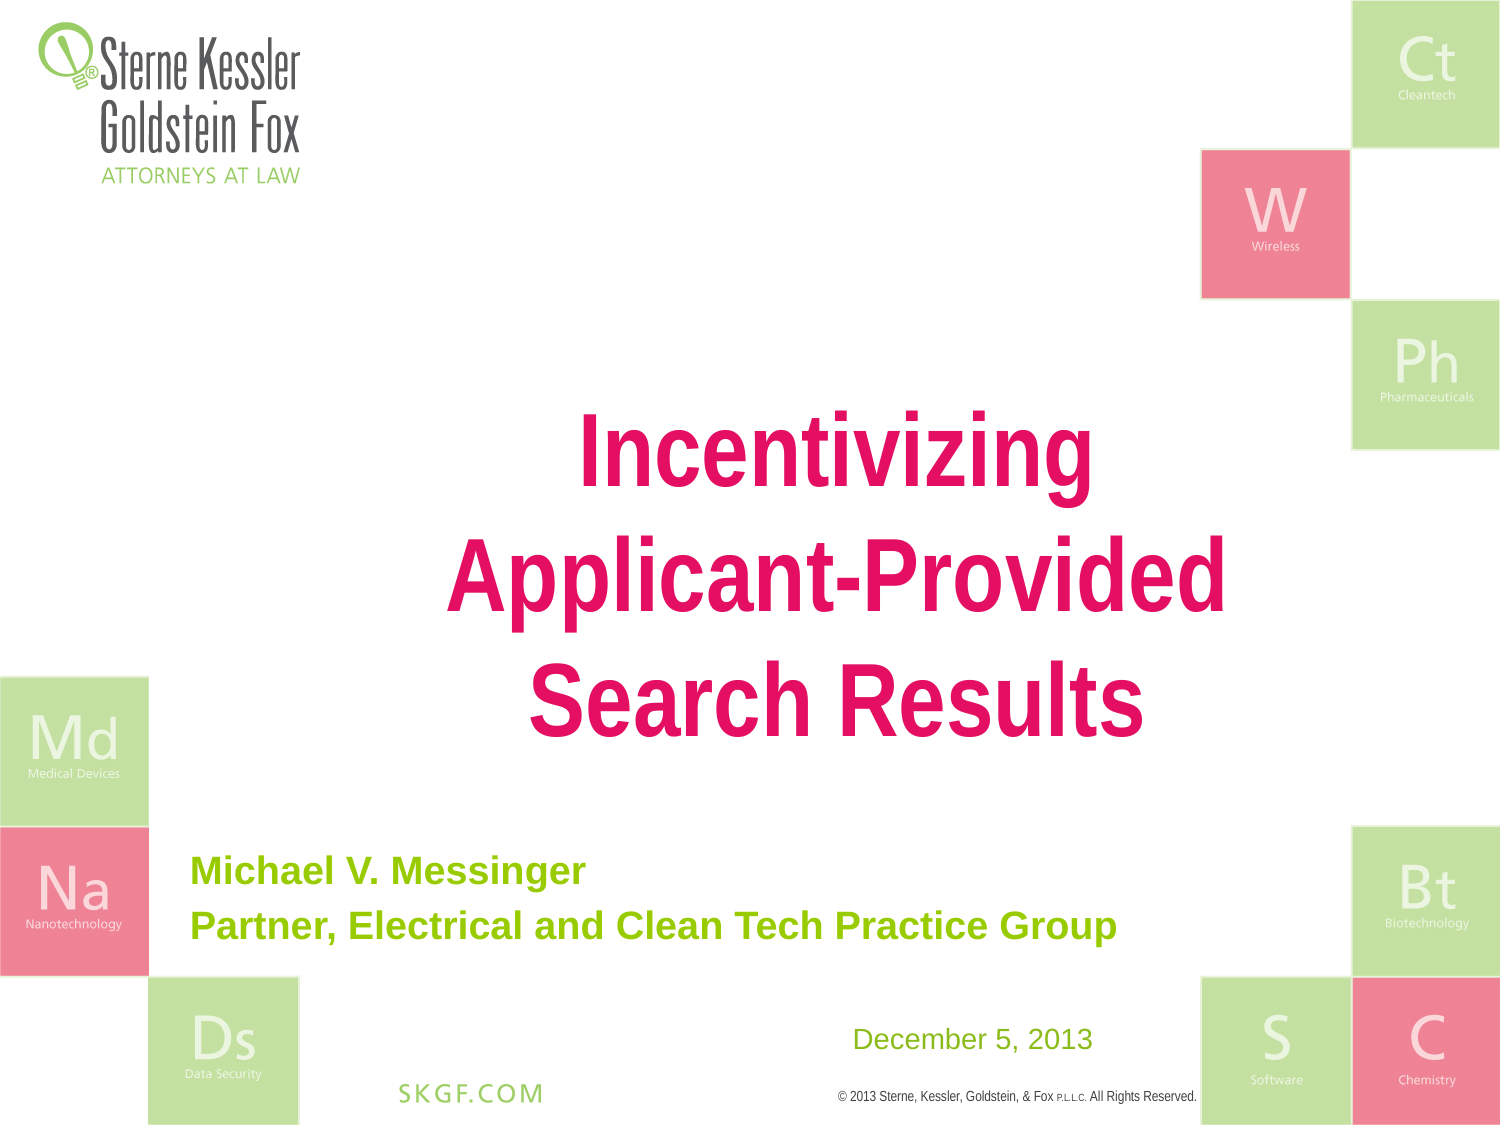

# Incentivizing Applicant-Provided Search Results
Michael V. Messinger
Partner, Electrical and Clean Tech Practice Group
December 5, 2013